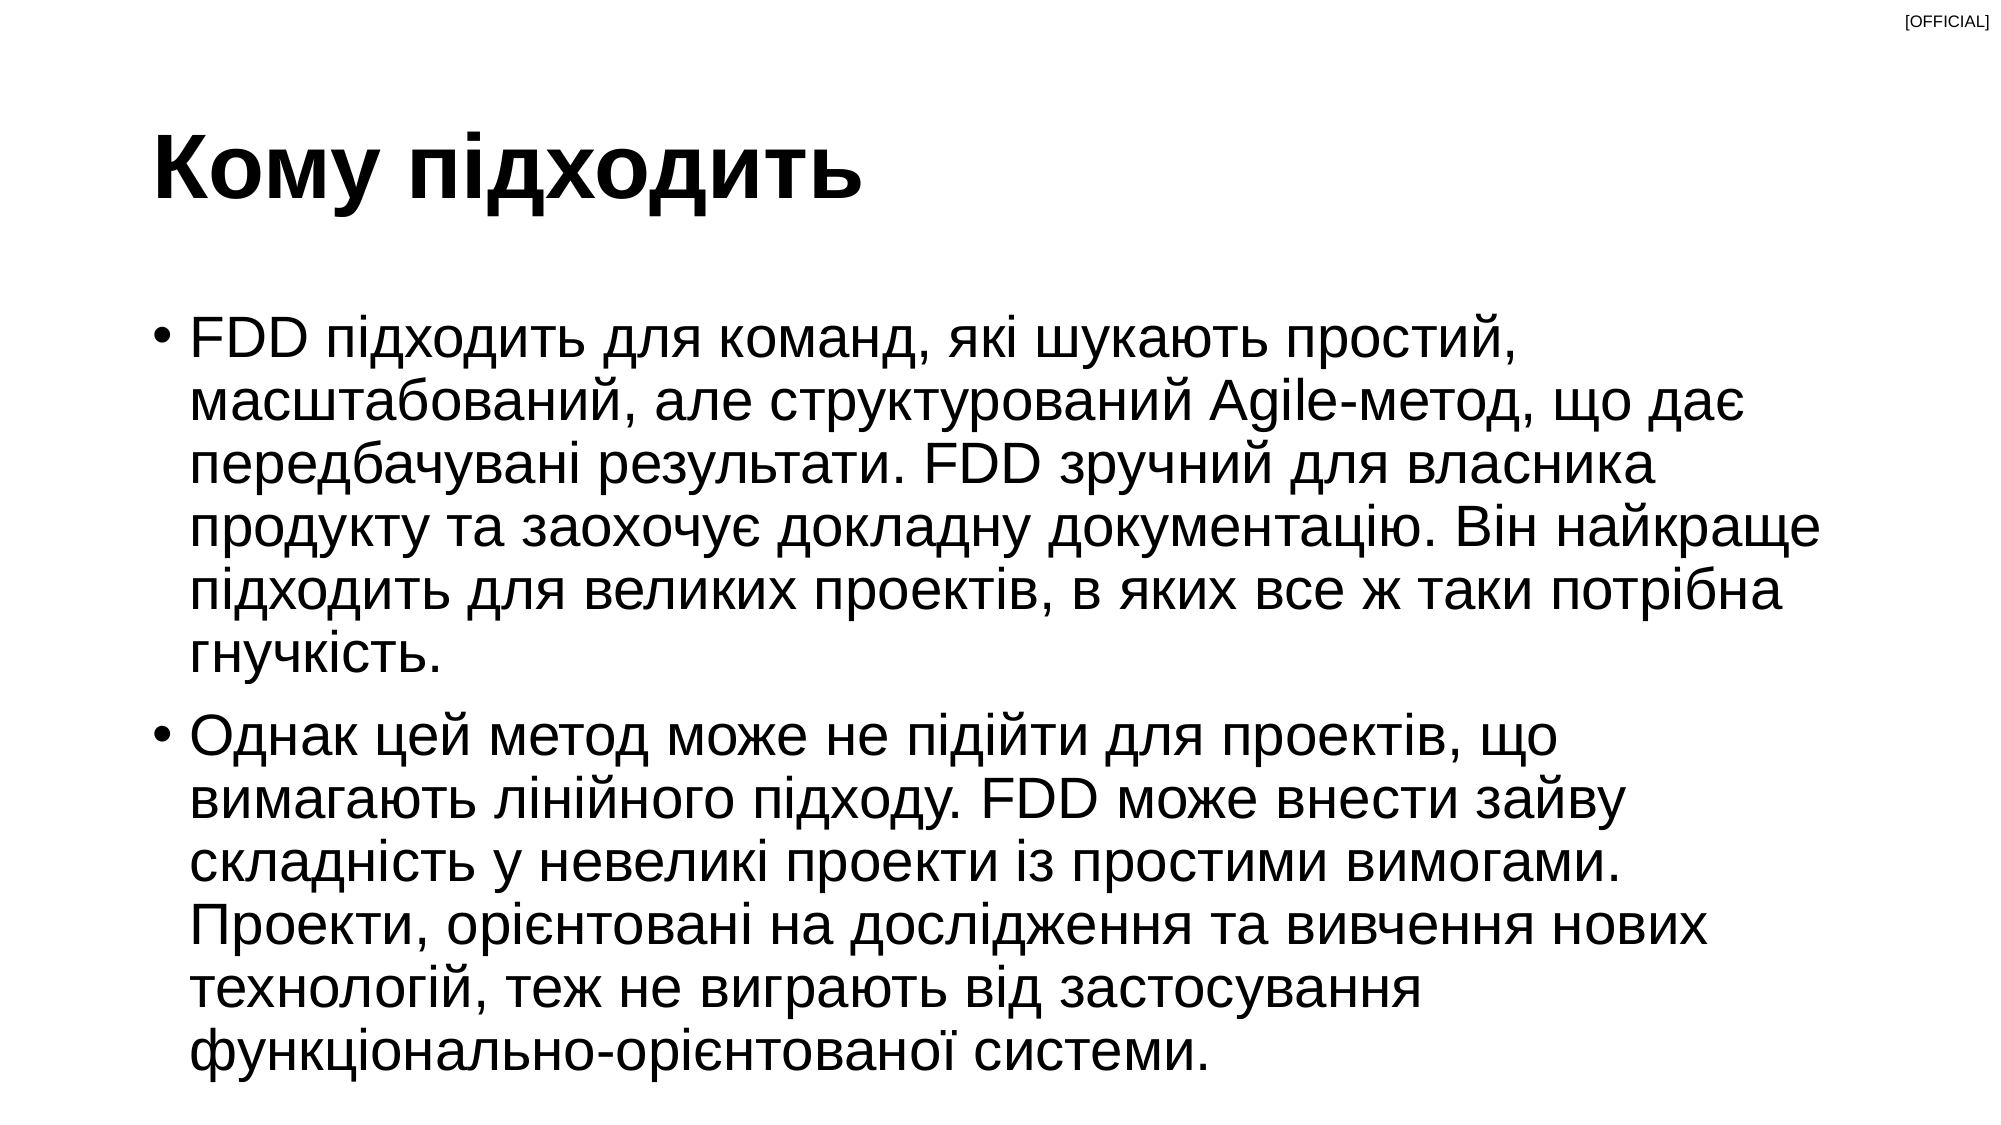

# Кому підходить
FDD підходить для команд, які шукають простий, масштабований, але структурований Agile-метод, що дає передбачувані результати. FDD зручний для власника продукту та заохочує докладну документацію. Він найкраще підходить для великих проектів, в яких все ж таки потрібна гнучкість.
Однак цей метод може не підійти для проектів, що вимагають лінійного підходу. FDD може внести зайву складність у невеликі проекти із простими вимогами. Проекти, орієнтовані на дослідження та вивчення нових технологій, теж не виграють від застосування функціонально-орієнтованої системи.